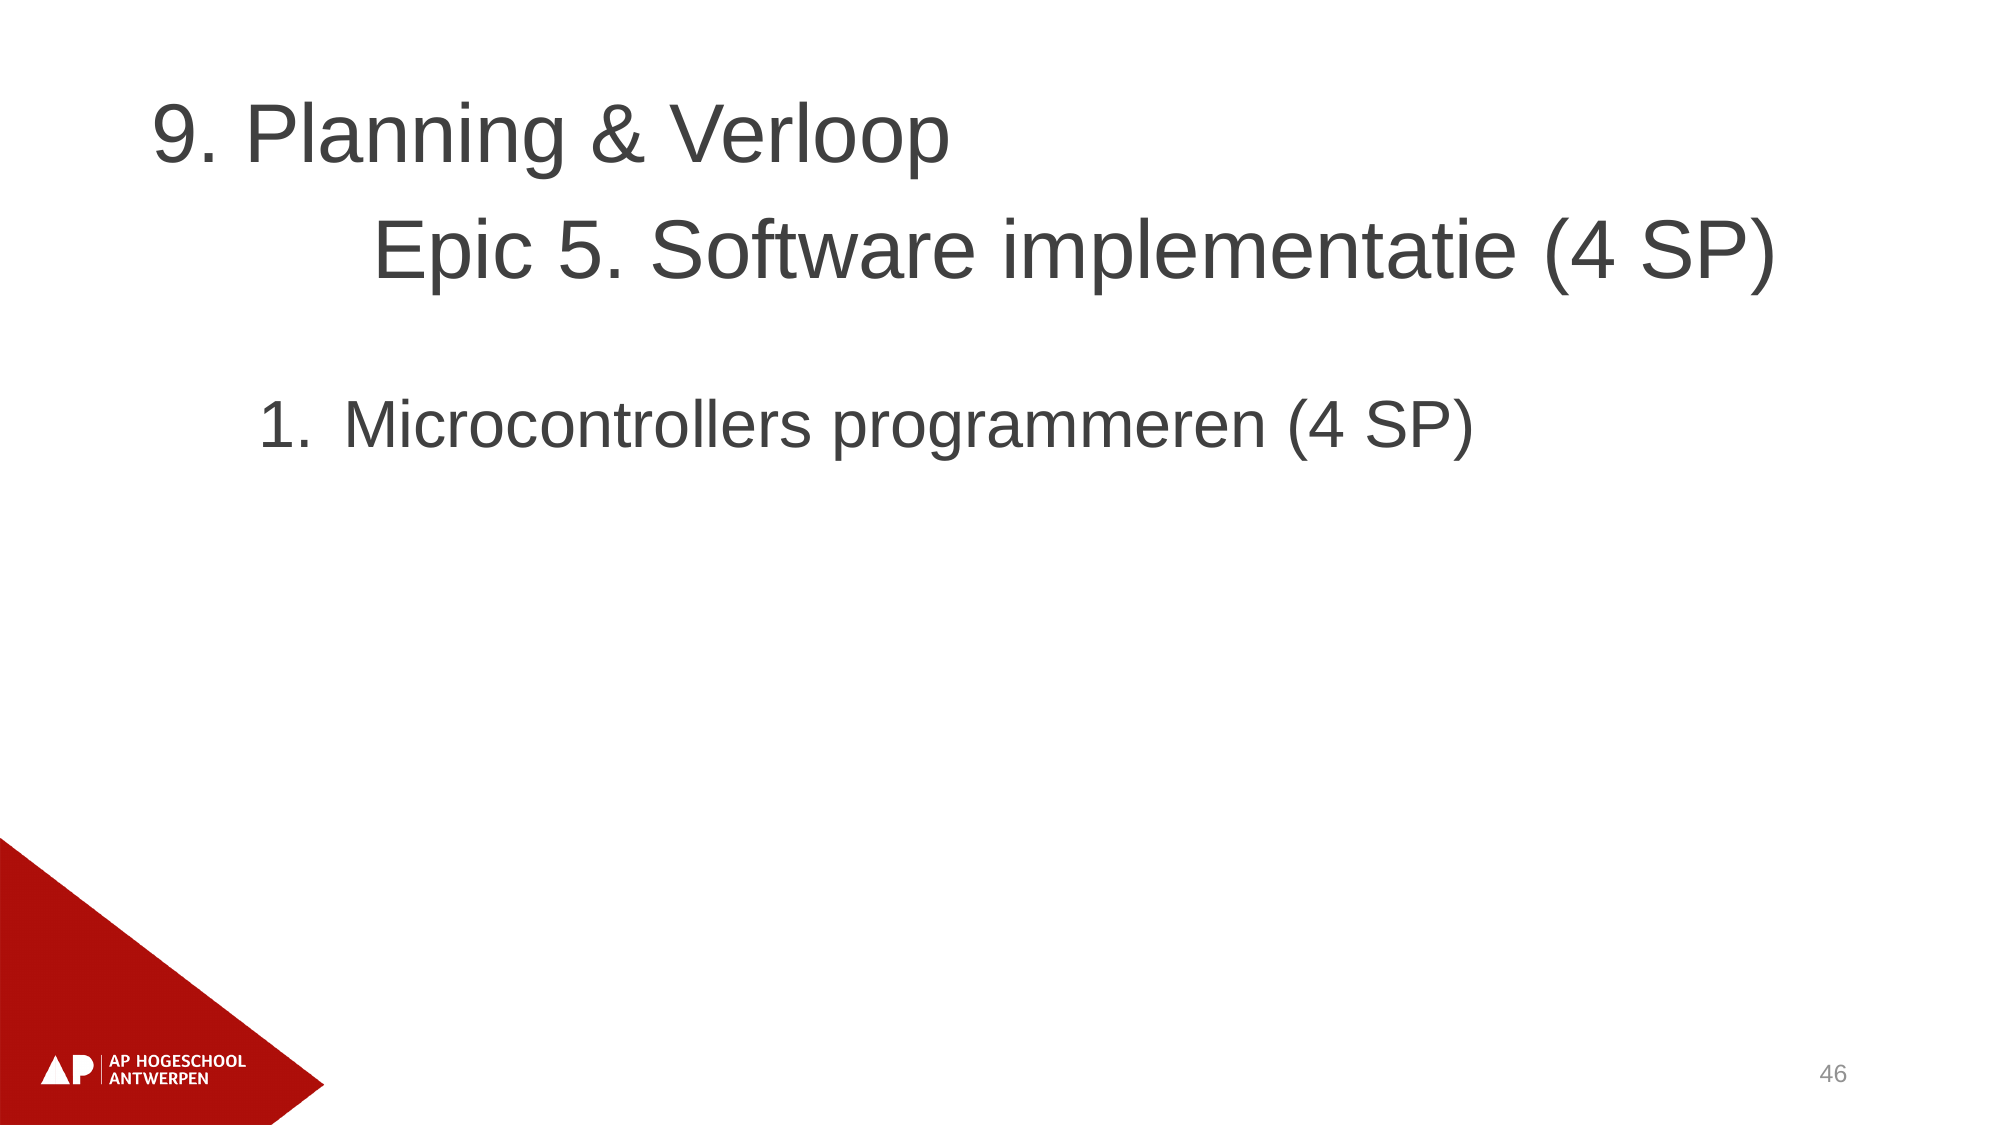

9. Planning & Verloop
			Epic 5. Software implementatie (4 SP)

Microcontrollers programmeren (4 SP)
46